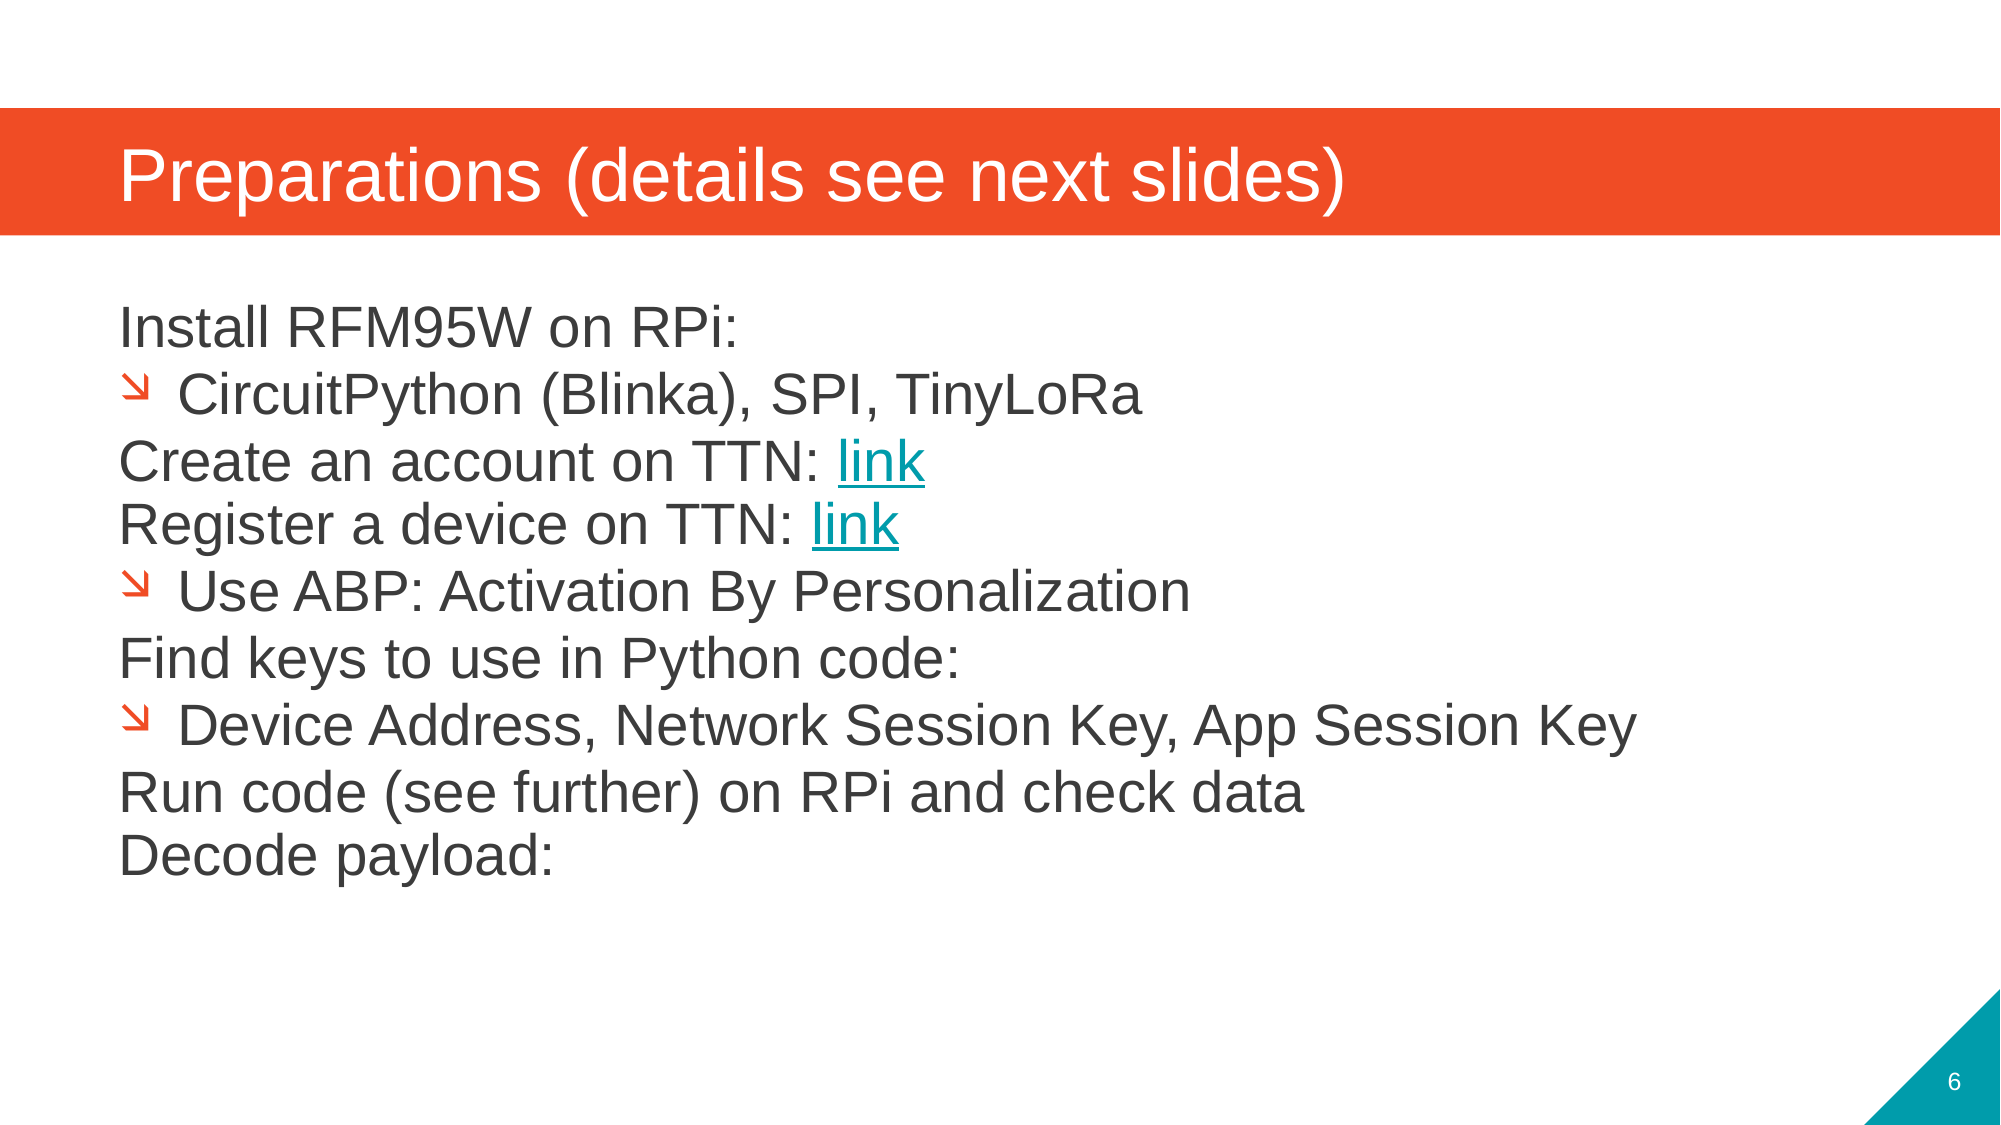

# Preparations (details see next slides)
Install RFM95W on RPi:
CircuitPython (Blinka), SPI, TinyLoRa
Create an account on TTN: link
Register a device on TTN: link
Use ABP: Activation By Personalization
Find keys to use in Python code:
Device Address, Network Session Key, App Session Key
Run code (see further) on RPi and check data
Decode payload:
6